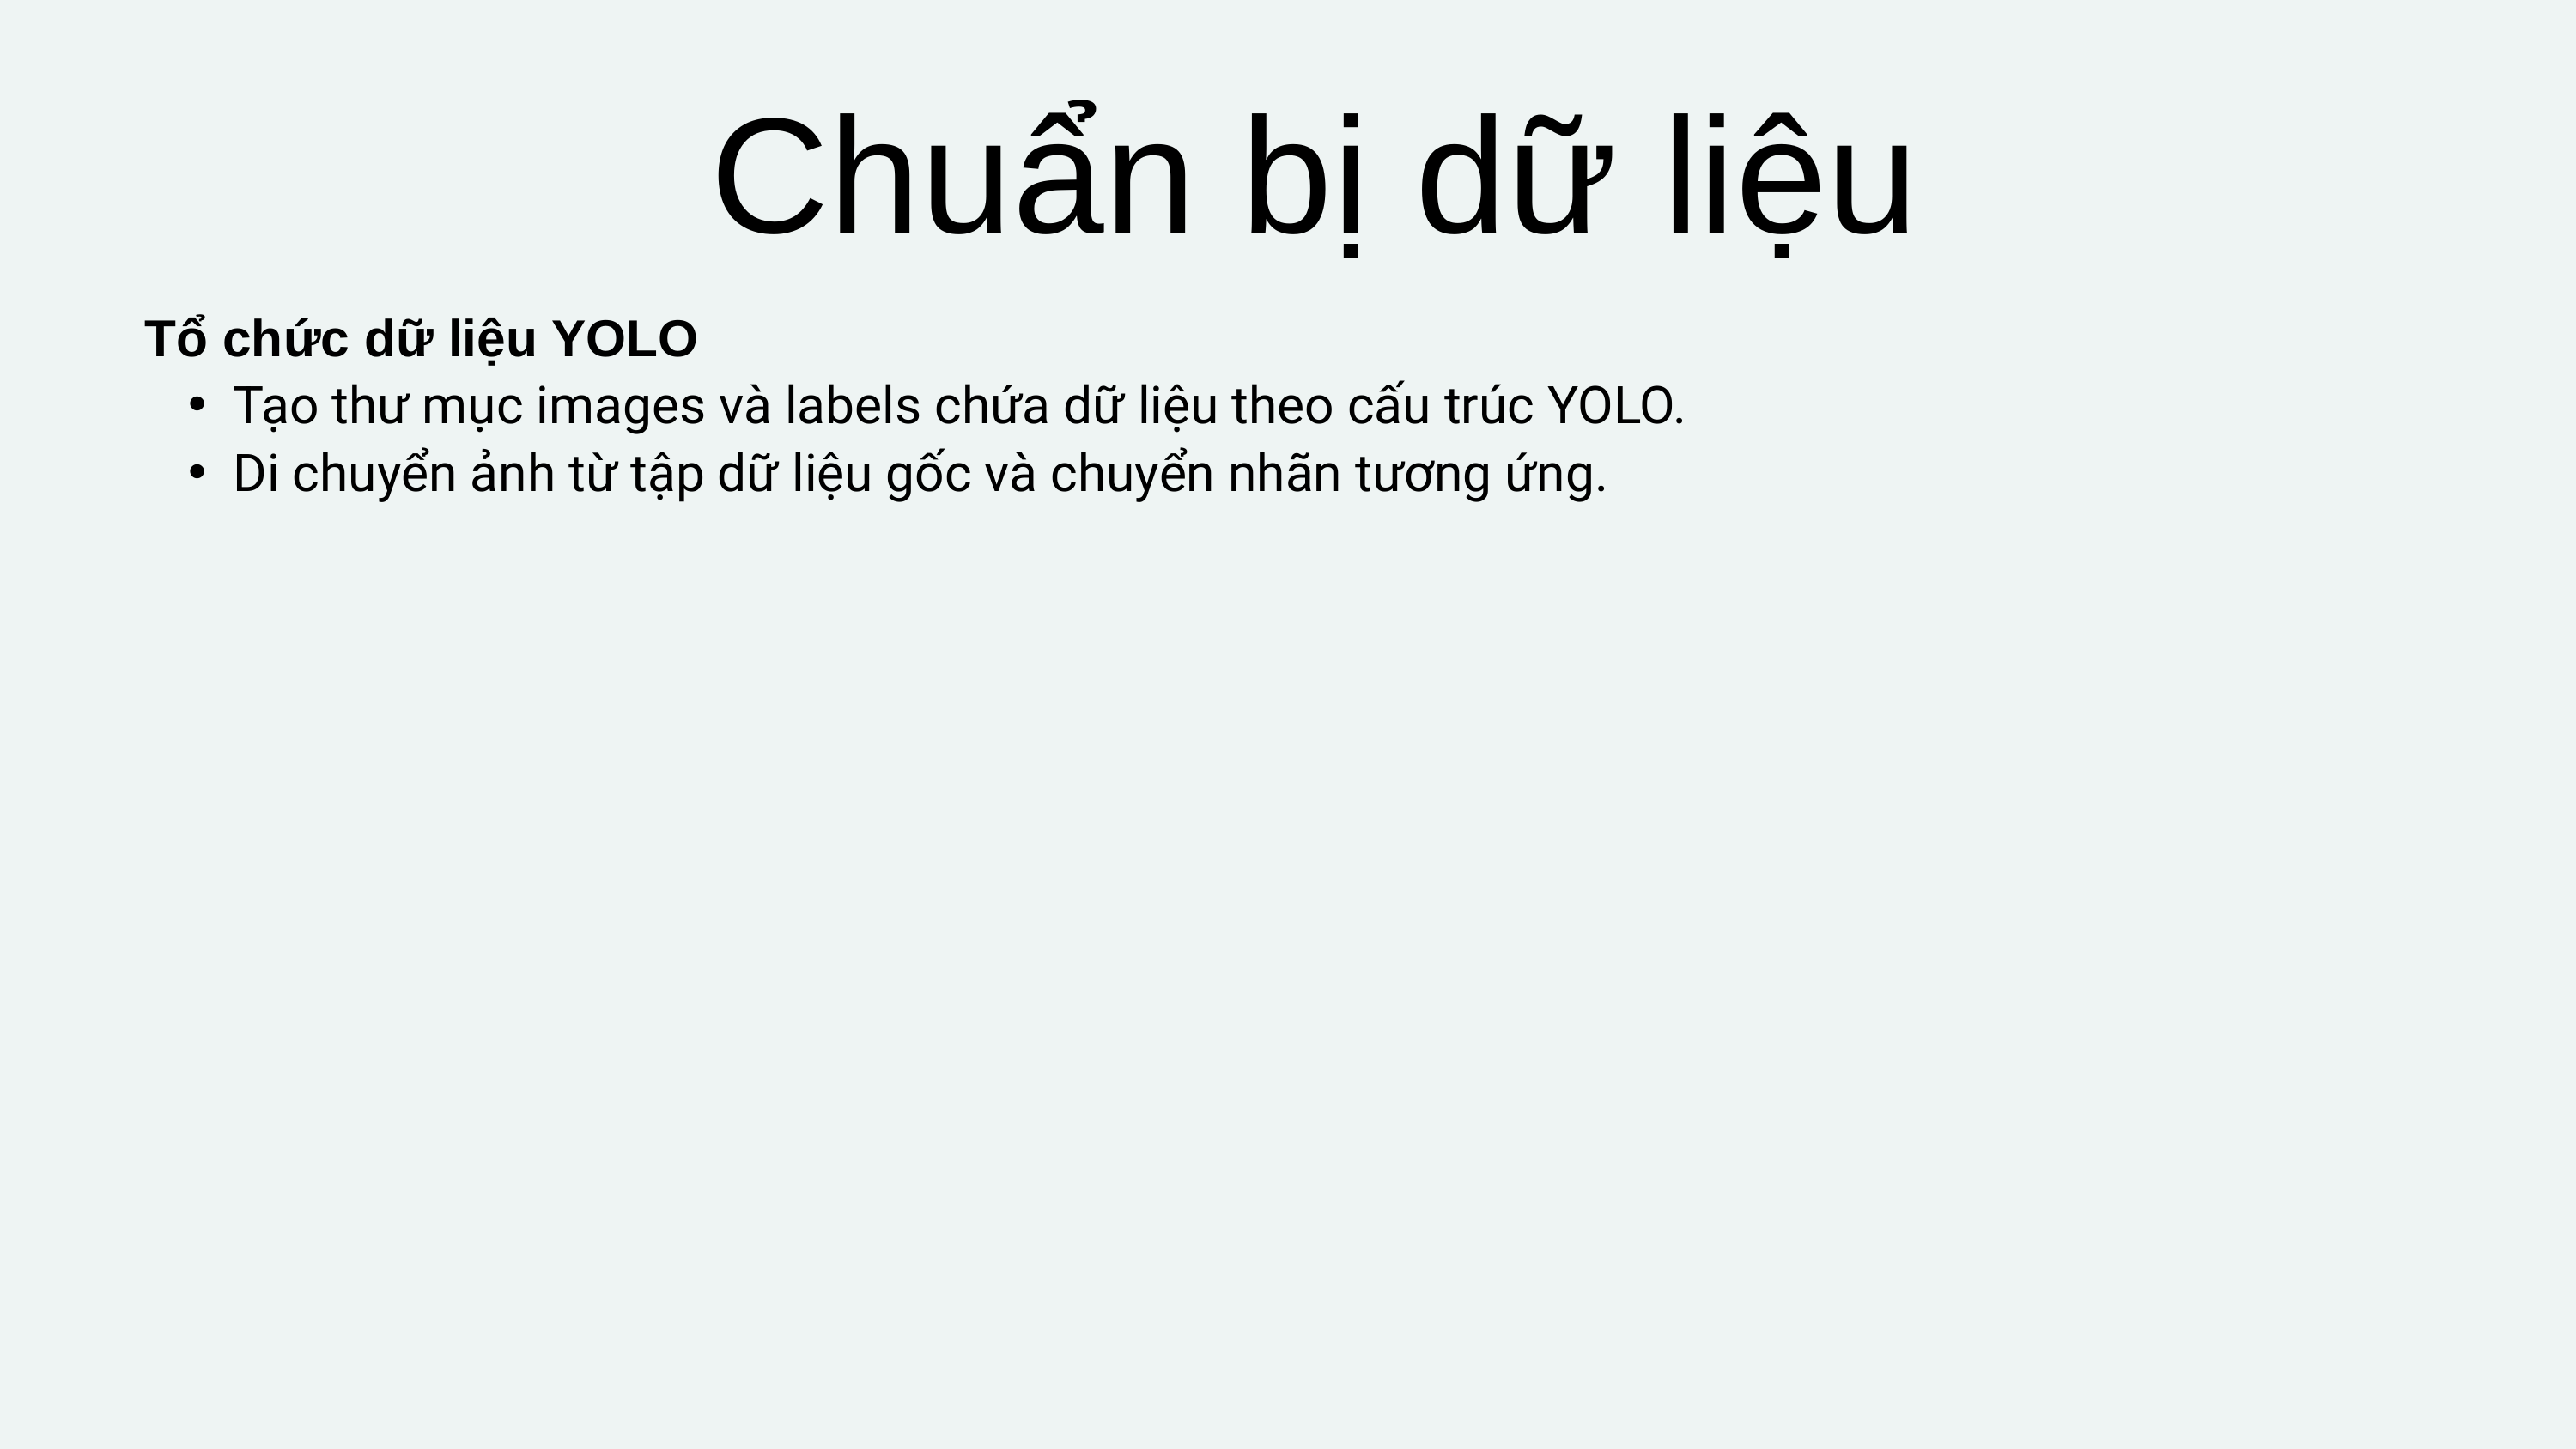

Chuẩn bị dữ liệu
Tổ chức dữ liệu YOLO
Tạo thư mục images và labels chứa dữ liệu theo cấu trúc YOLO.
Di chuyển ảnh từ tập dữ liệu gốc và chuyển nhãn tương ứng.